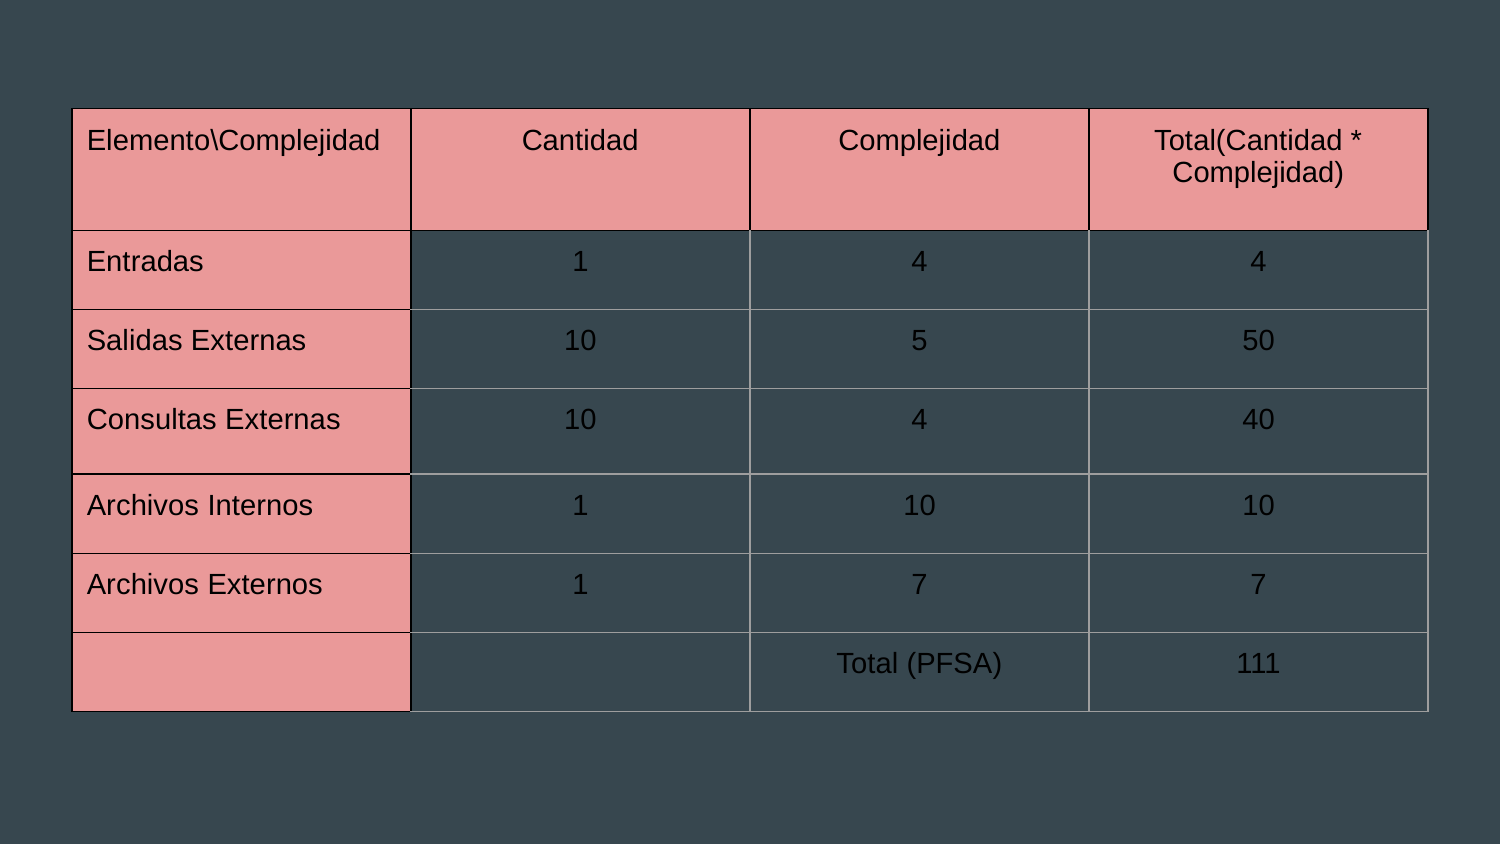

| Elemento\Complejidad | Cantidad | Complejidad | Total(Cantidad \* Complejidad) |
| --- | --- | --- | --- |
| Entradas | 1 | 4 | 4 |
| Salidas Externas | 10 | 5 | 50 |
| Consultas Externas | 10 | 4 | 40 |
| Archivos Internos | 1 | 10 | 10 |
| Archivos Externos | 1 | 7 | 7 |
|  |  | Total (PFSA) | 111 |